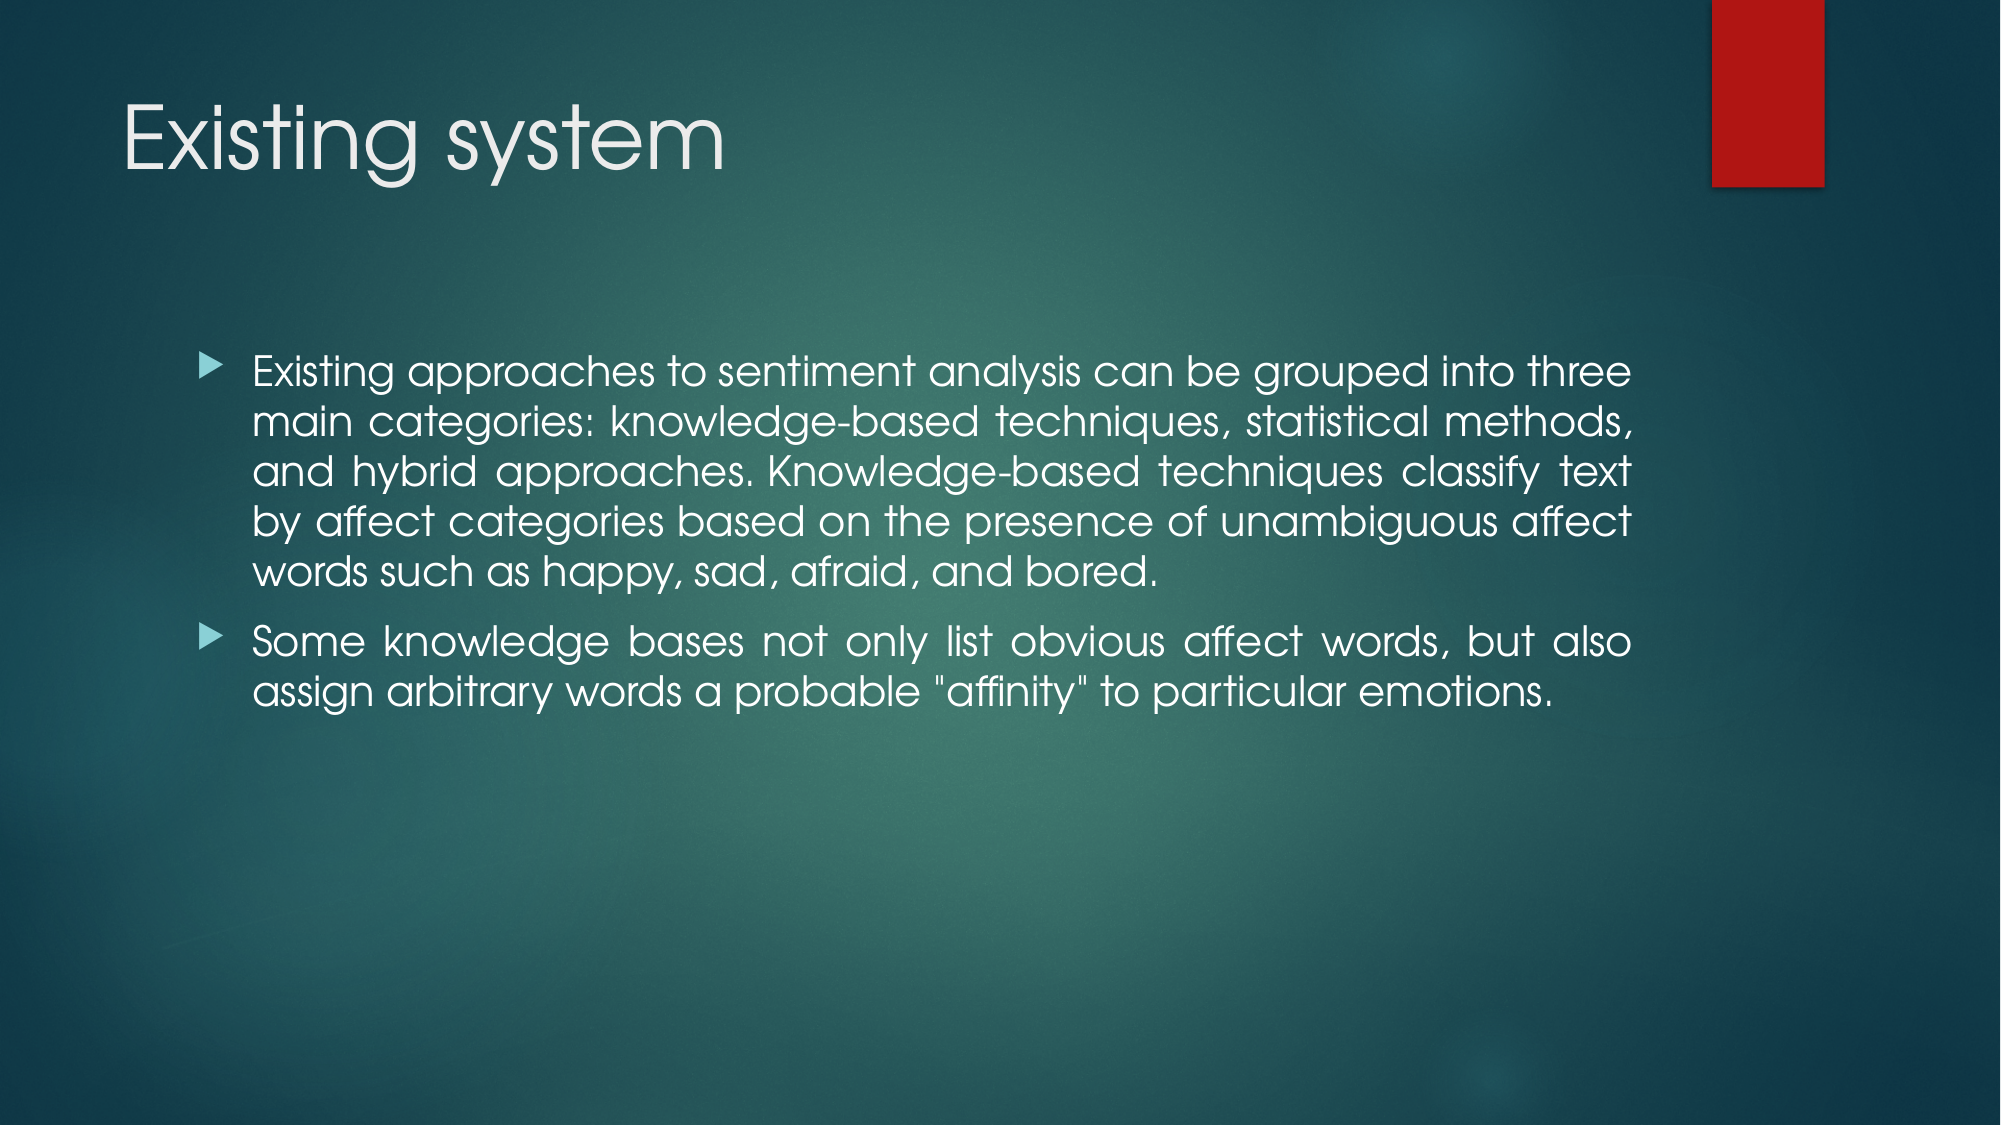

# Existing system
Existing approaches to sentiment analysis can be grouped into three main categories: knowledge-based techniques, statistical methods, and hybrid approaches. Knowledge-based techniques classify text by affect categories based on the presence of unambiguous affect words such as happy, sad, afraid, and bored.
Some knowledge bases not only list obvious affect words, but also assign arbitrary words a probable "affinity" to particular emotions.